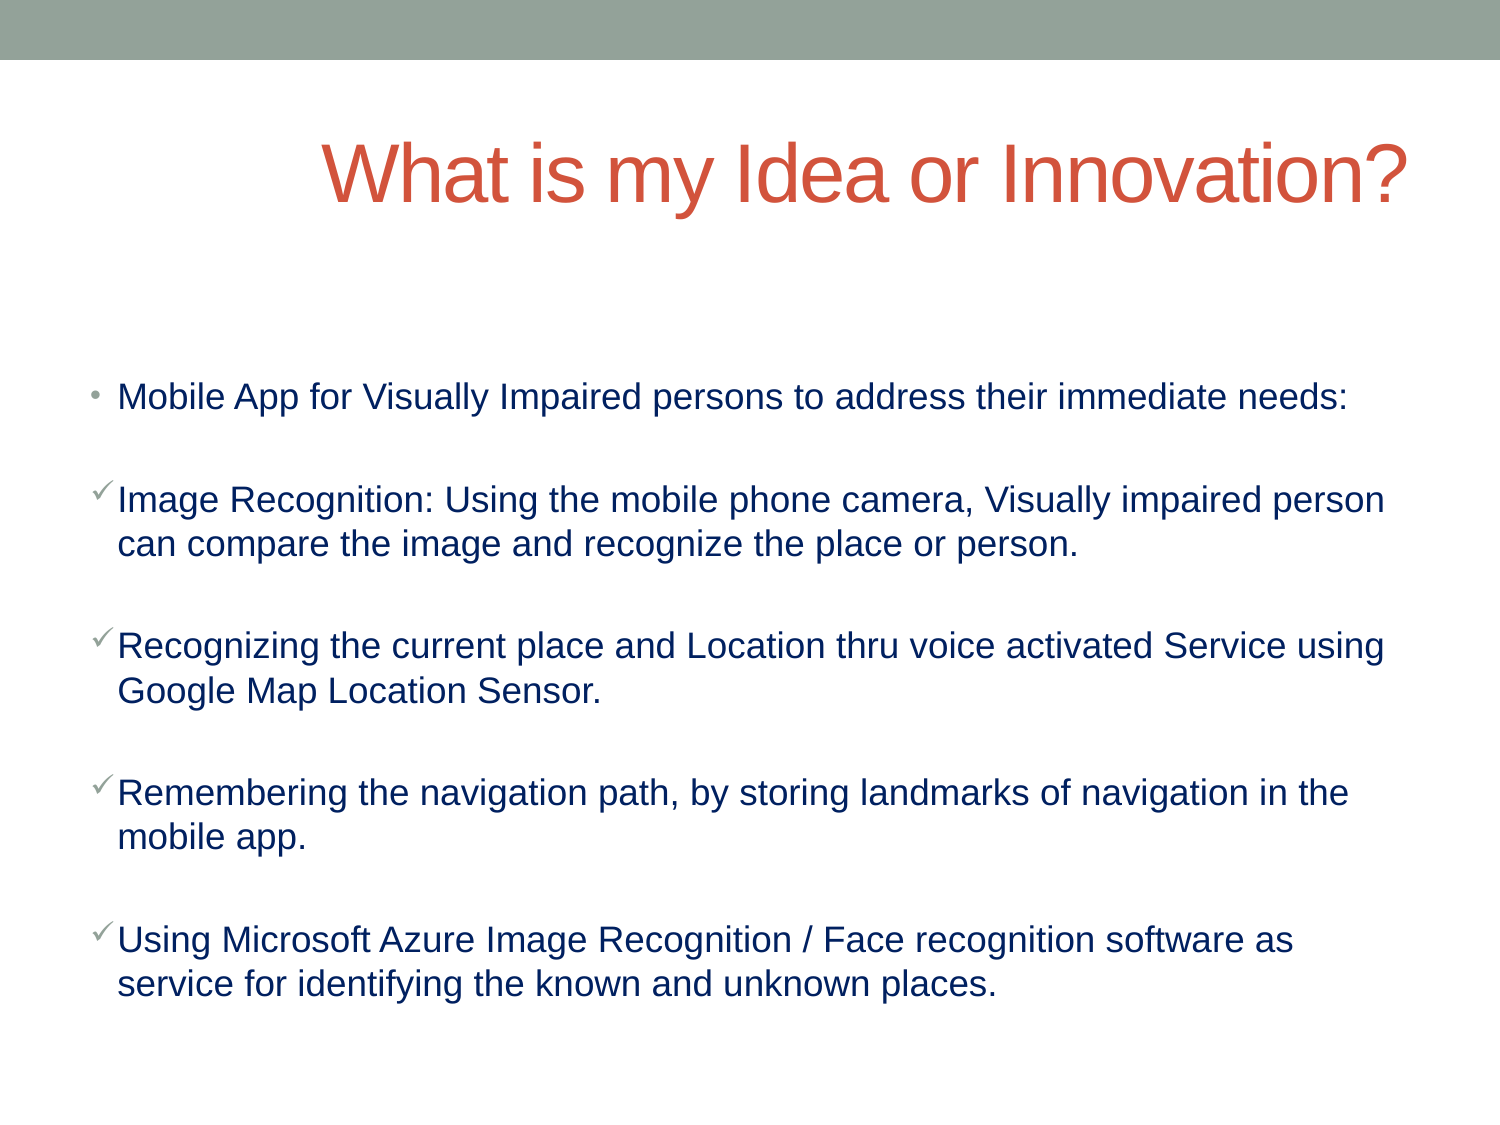

# What is my Idea or Innovation?

Mobile App for Visually Impaired persons to address their immediate needs:

Image Recognition: Using the mobile phone camera, Visually impaired person can compare the image and recognize the place or person.

Recognizing the current place and Location thru voice activated Service using Google Map Location Sensor.

Remembering the navigation path, by storing landmarks of navigation in the mobile app.

Using Microsoft Azure Image Recognition / Face recognition software as service for identifying the known and unknown places.